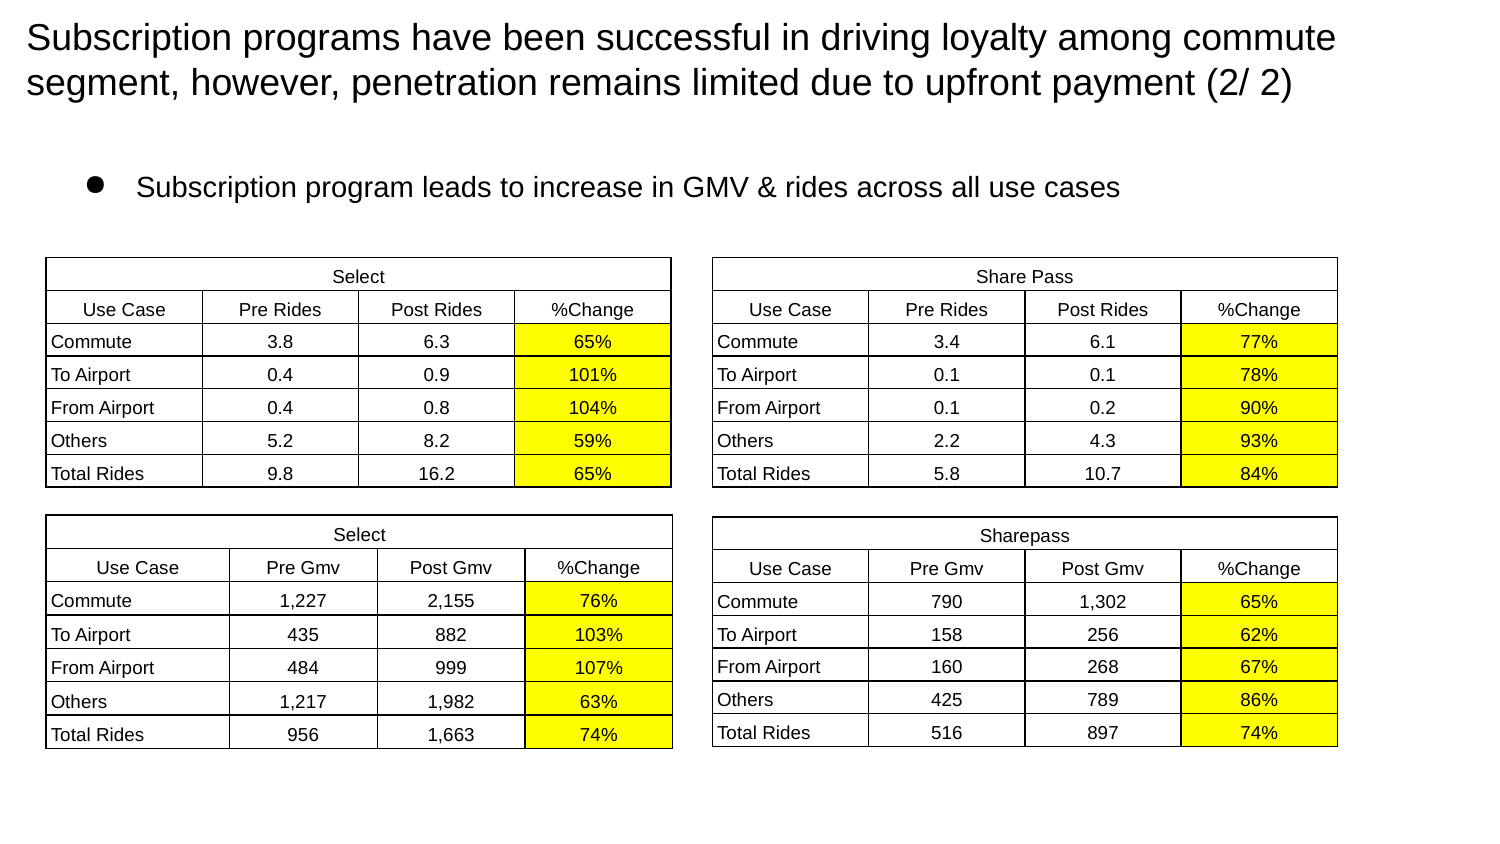

# Subscription programs have been successful in driving loyalty among commute segment, however, penetration remains limited due to upfront payment (2/ 2)
Subscription program leads to increase in GMV & rides across all use cases

| Select |  |  |  |
| --- | --- | --- | --- |
| Use Case | Pre Rides | Post Rides | %Change |
| Commute | 3.8 | 6.3 | 65% |
| To Airport | 0.4 | 0.9 | 101% |
| From Airport | 0.4 | 0.8 | 104% |
| Others | 5.2 | 8.2 | 59% |
| Total Rides | 9.8 | 16.2 | 65% |
| Share Pass |  |  |  |
| --- | --- | --- | --- |
| Use Case | Pre Rides | Post Rides | %Change |
| Commute | 3.4 | 6.1 | 77% |
| To Airport | 0.1 | 0.1 | 78% |
| From Airport | 0.1 | 0.2 | 90% |
| Others | 2.2 | 4.3 | 93% |
| Total Rides | 5.8 | 10.7 | 84% |
| Select |  |  |  |
| --- | --- | --- | --- |
| Use Case | Pre Gmv | Post Gmv | %Change |
| Commute | 1,227 | 2,155 | 76% |
| To Airport | 435 | 882 | 103% |
| From Airport | 484 | 999 | 107% |
| Others | 1,217 | 1,982 | 63% |
| Total Rides | 956 | 1,663 | 74% |
| Sharepass |  |  |  |
| --- | --- | --- | --- |
| Use Case | Pre Gmv | Post Gmv | %Change |
| Commute | 790 | 1,302 | 65% |
| To Airport | 158 | 256 | 62% |
| From Airport | 160 | 268 | 67% |
| Others | 425 | 789 | 86% |
| Total Rides | 516 | 897 | 74% |